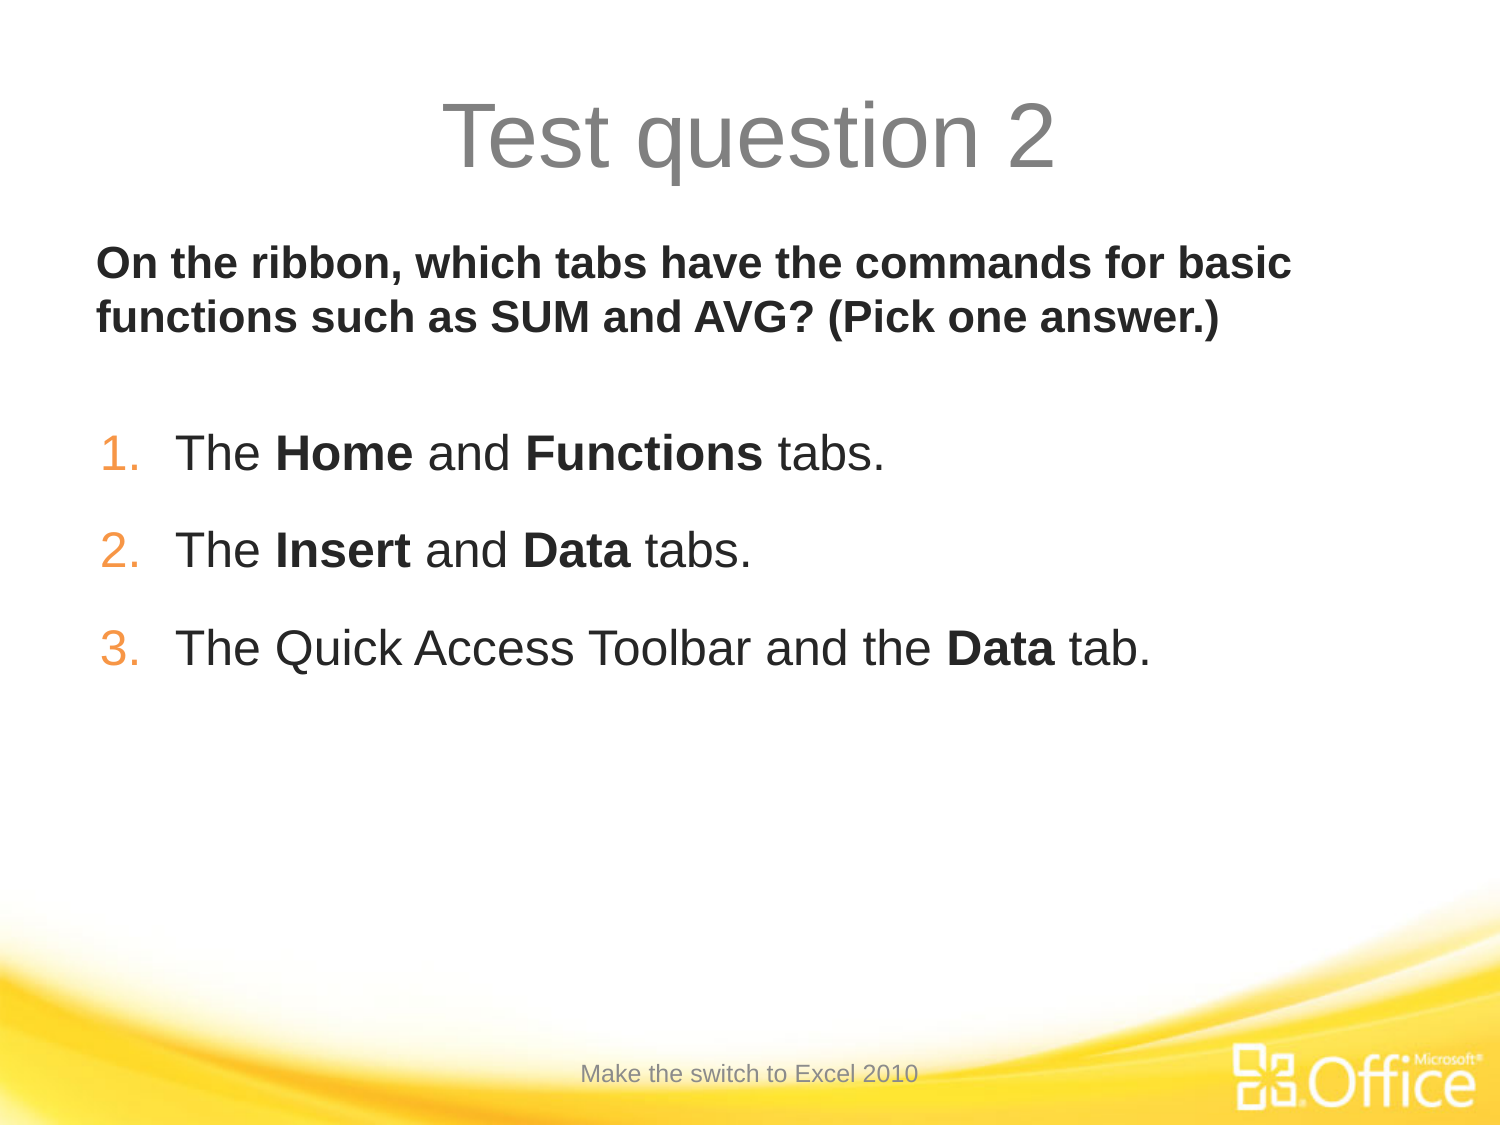

# Test question 2
On the ribbon, which tabs have the commands for basic functions such as SUM and AVG? (Pick one answer.)
The Home and Functions tabs.
The Insert and Data tabs.
The Quick Access Toolbar and the Data tab.
Make the switch to Excel 2010